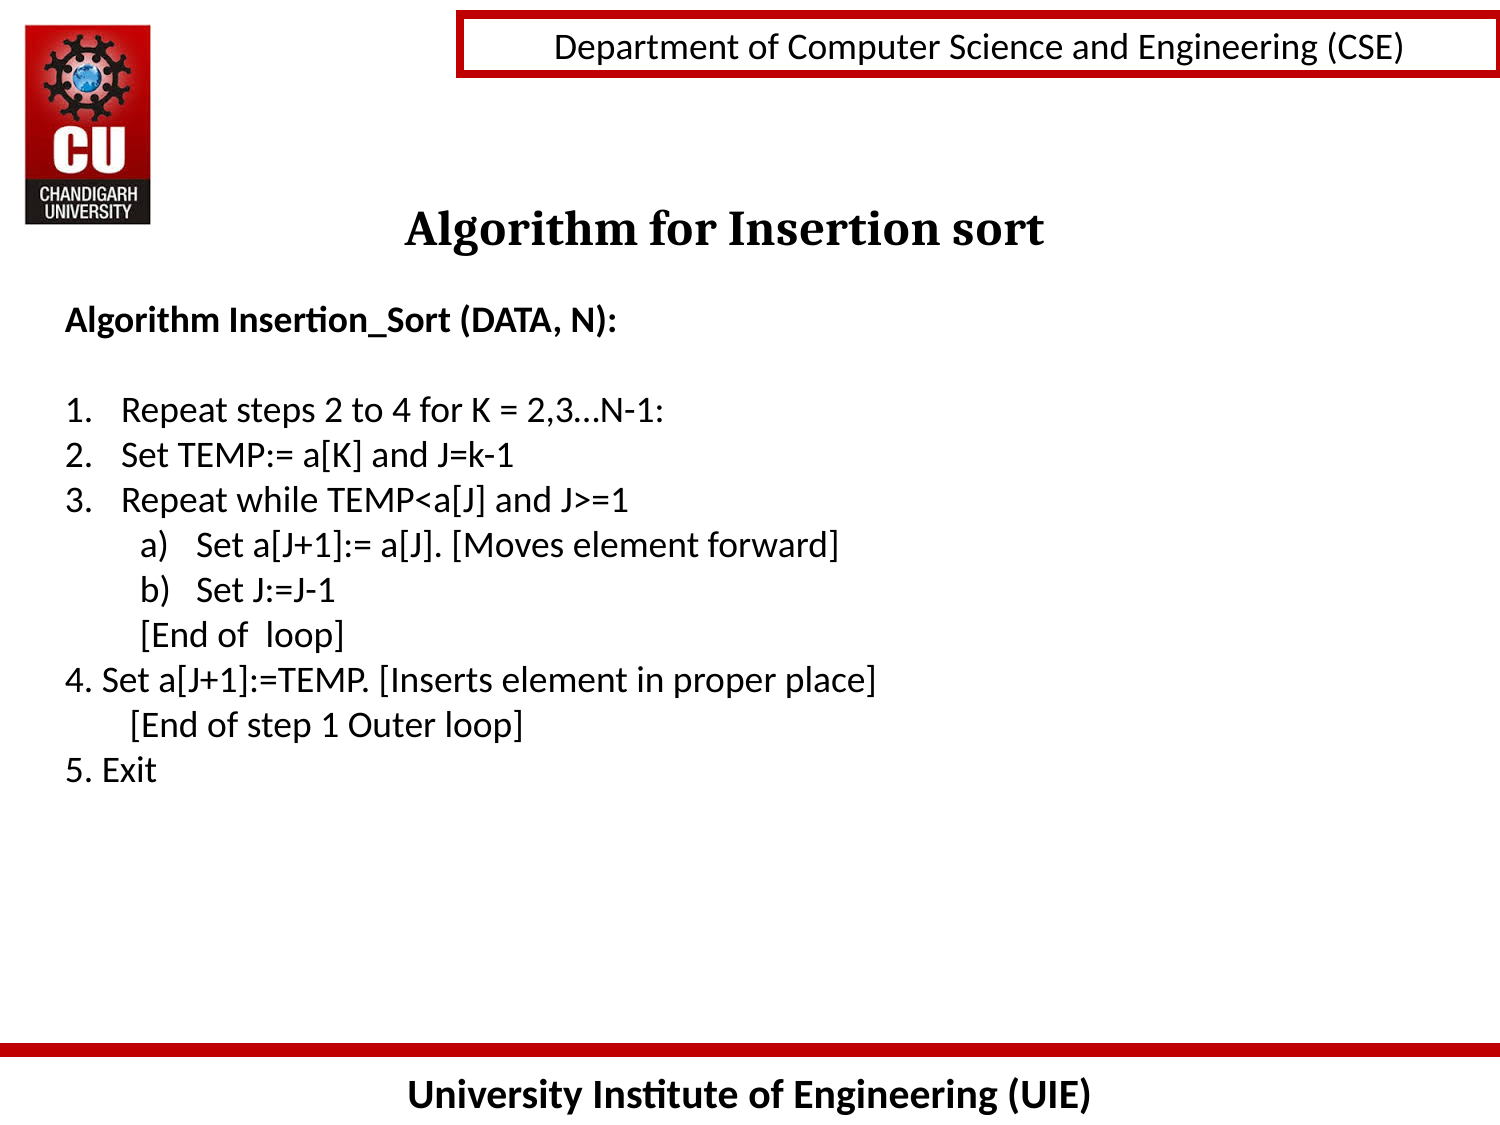

Algorithm for Insertion sort

Algorithm Insertion_Sort (DATA, N):

Repeat steps 2 to 4 for K = 2,3…N-1:
Set TEMP:= a[K] and J=k-1
Repeat while TEMP<a[J] and J>=1
Set a[J+1]:= a[J]. [Moves element forward]
Set J:=J-1
[End of  loop]
4. Set a[J+1]:=TEMP. [Inserts element in proper place]
	 [End of step 1 Outer loop]
5. Exit